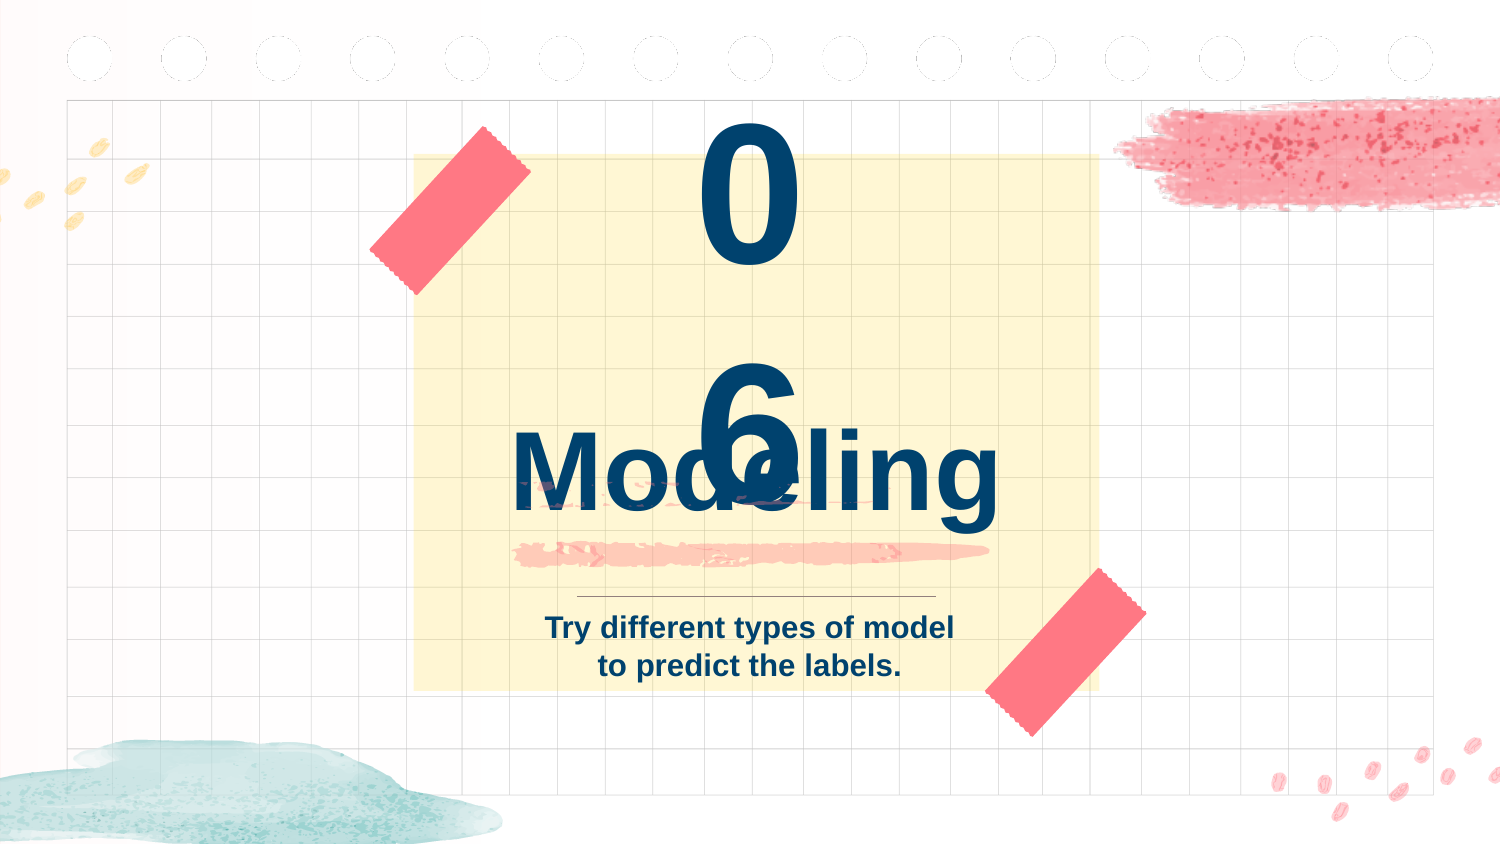

06
# Modeling

Try different types of model to predict the labels.